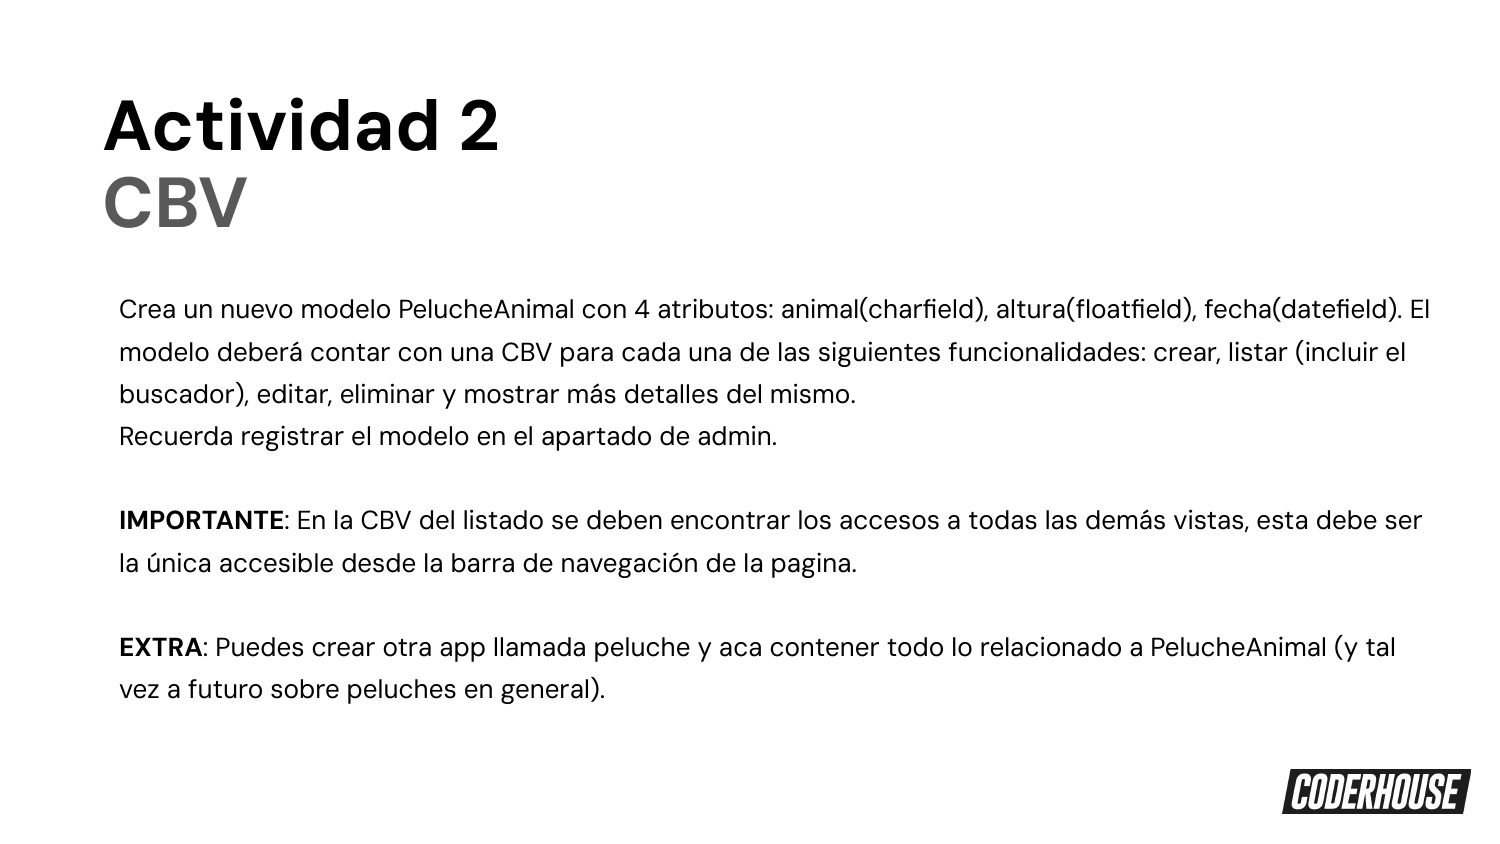

Actividad 2
CBV
Crea un nuevo modelo PelucheAnimal con 4 atributos: animal(charfield), altura(floatfield), fecha(datefield). El modelo deberá contar con una CBV para cada una de las siguientes funcionalidades: crear, listar (incluir el buscador), editar, eliminar y mostrar más detalles del mismo.
Recuerda registrar el modelo en el apartado de admin.

IMPORTANTE: En la CBV del listado se deben encontrar los accesos a todas las demás vistas, esta debe ser la única accesible desde la barra de navegación de la pagina.

EXTRA: Puedes crear otra app llamada peluche y aca contener todo lo relacionado a PelucheAnimal (y tal vez a futuro sobre peluches en general).